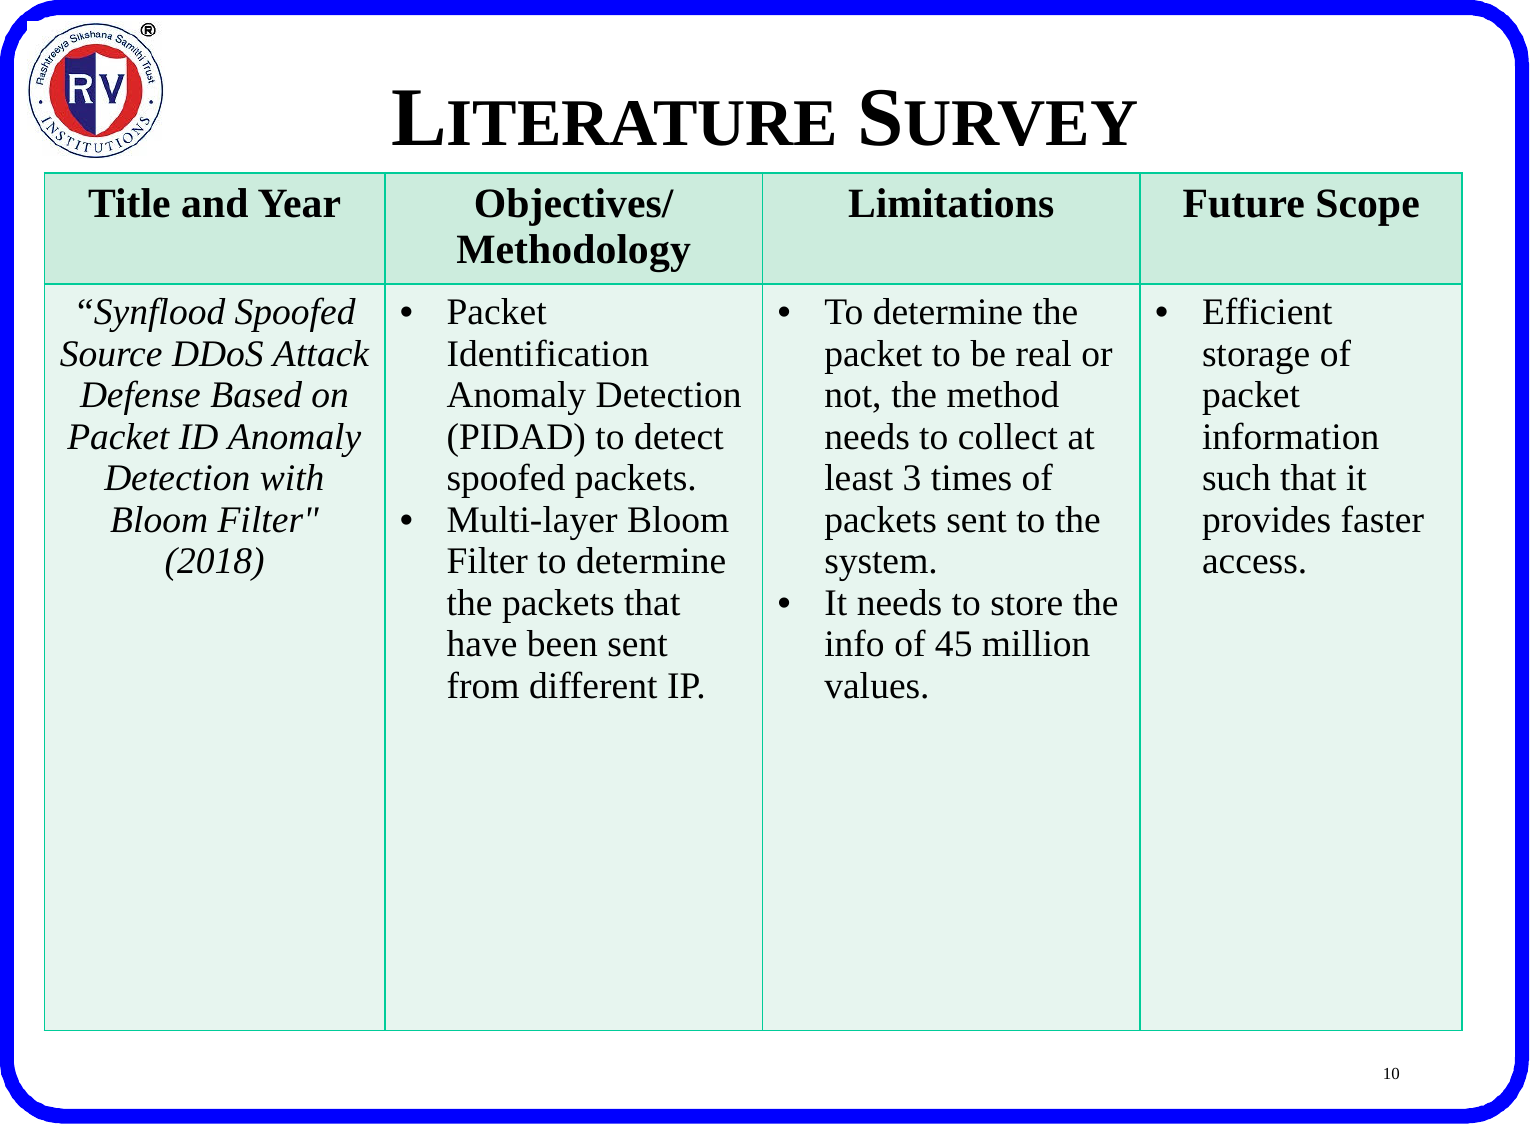

# LITERATURE SURVEY
| Title and Year | Objectives/ Methodology | Limitations | Future Scope |
| --- | --- | --- | --- |
| “Synflood Spoofed Source DDoS Attack Defense Based on Packet ID Anomaly Detection with Bloom Filter" (2018) | Packet Identification Anomaly Detection (PIDAD) to detect spoofed packets. Multi-layer Bloom Filter to determine the packets that have been sent from different IP. | To determine the packet to be real or not, the method needs to collect at least 3 times of packets sent to the system. It needs to store the info of 45 million values. | Efficient storage of packet information such that it provides faster access. |
10